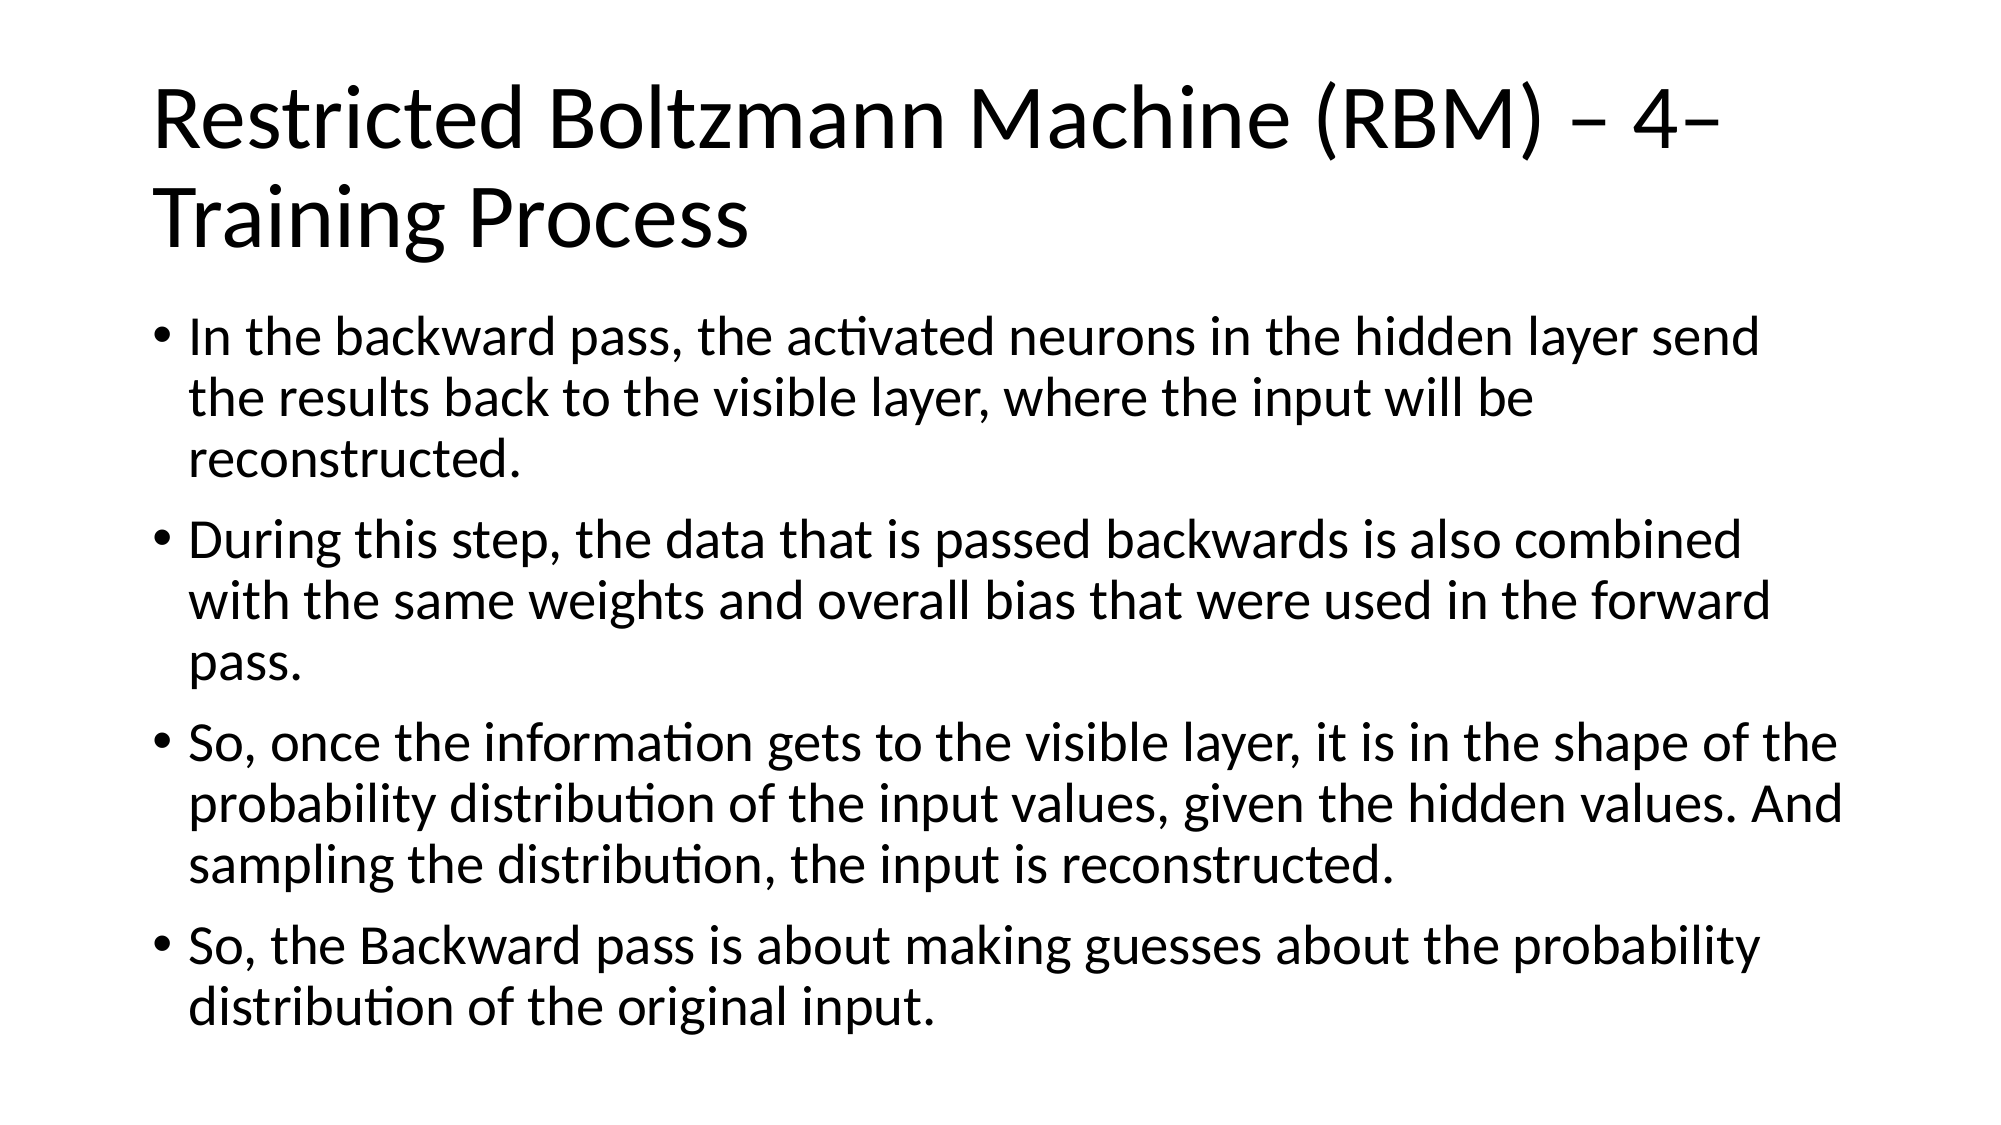

# Restricted Boltzmann Machine (RBM) – 4– Training Process
In the backward pass, the activated neurons in the hidden layer send the results back to the visible layer, where the input will be reconstructed.
During this step, the data that is passed backwards is also combined with the same weights and overall bias that were used in the forward pass.
So, once the information gets to the visible layer, it is in the shape of the probability distribution of the input values, given the hidden values. And sampling the distribution, the input is reconstructed.
So, the Backward pass is about making guesses about the probability distribution of the original input.